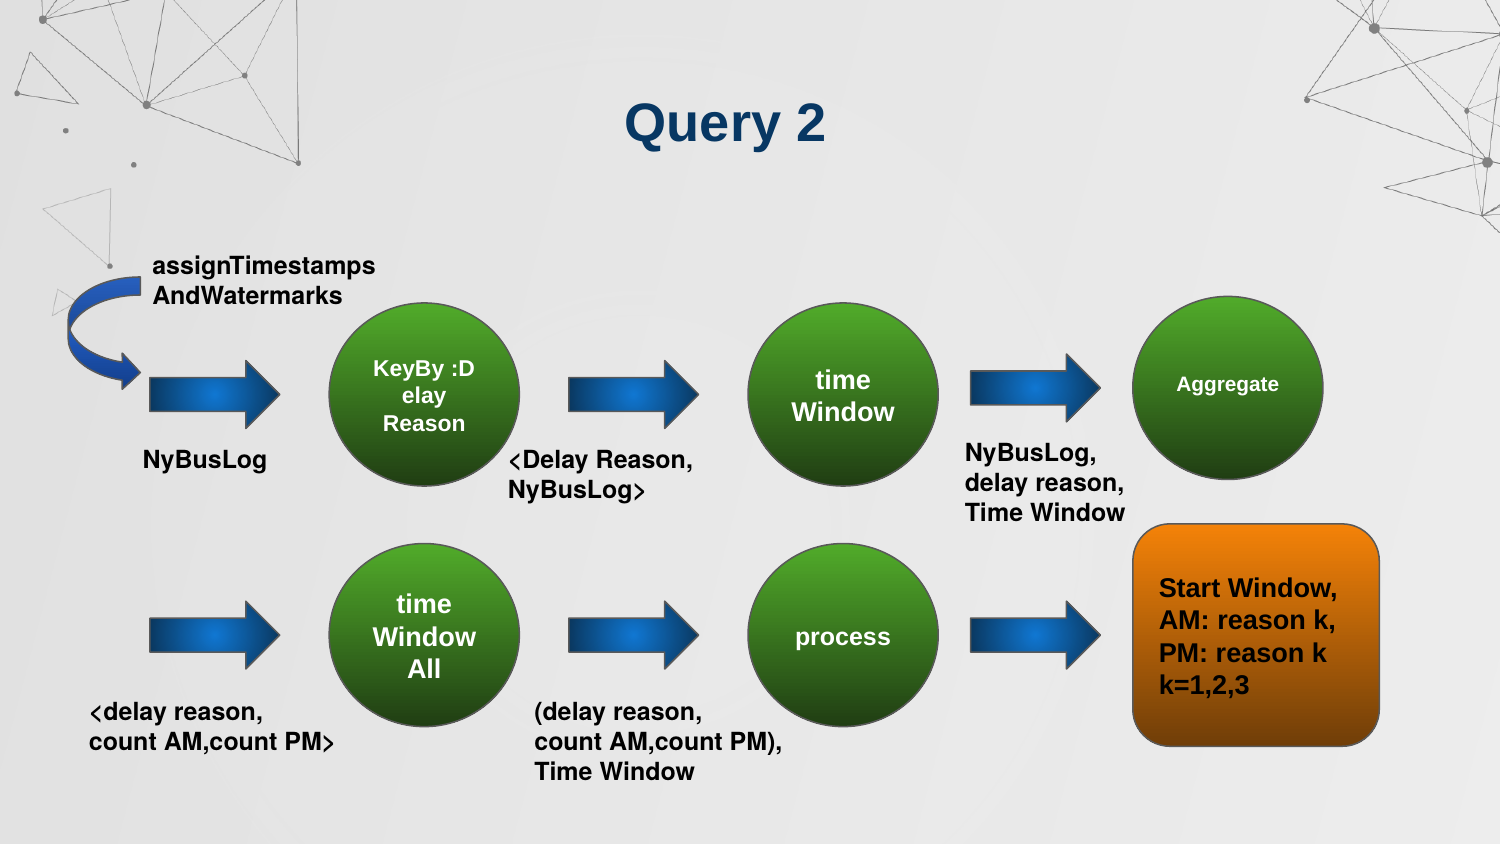

Query 2
assignTimestamps
AndWatermarks

Aggregate

KeyBy :Delay
Reason
time
Window

NyBusLog,
delay reason,
Time Window
NyBusLog
<Delay Reason,
NyBusLog>
Start Window,
AM: reason k,
PM: reason k
k=1,2,3
time
WindowAll
process

<delay reason,
count AM,count PM>
(delay reason,
count AM,count PM),
Time Window